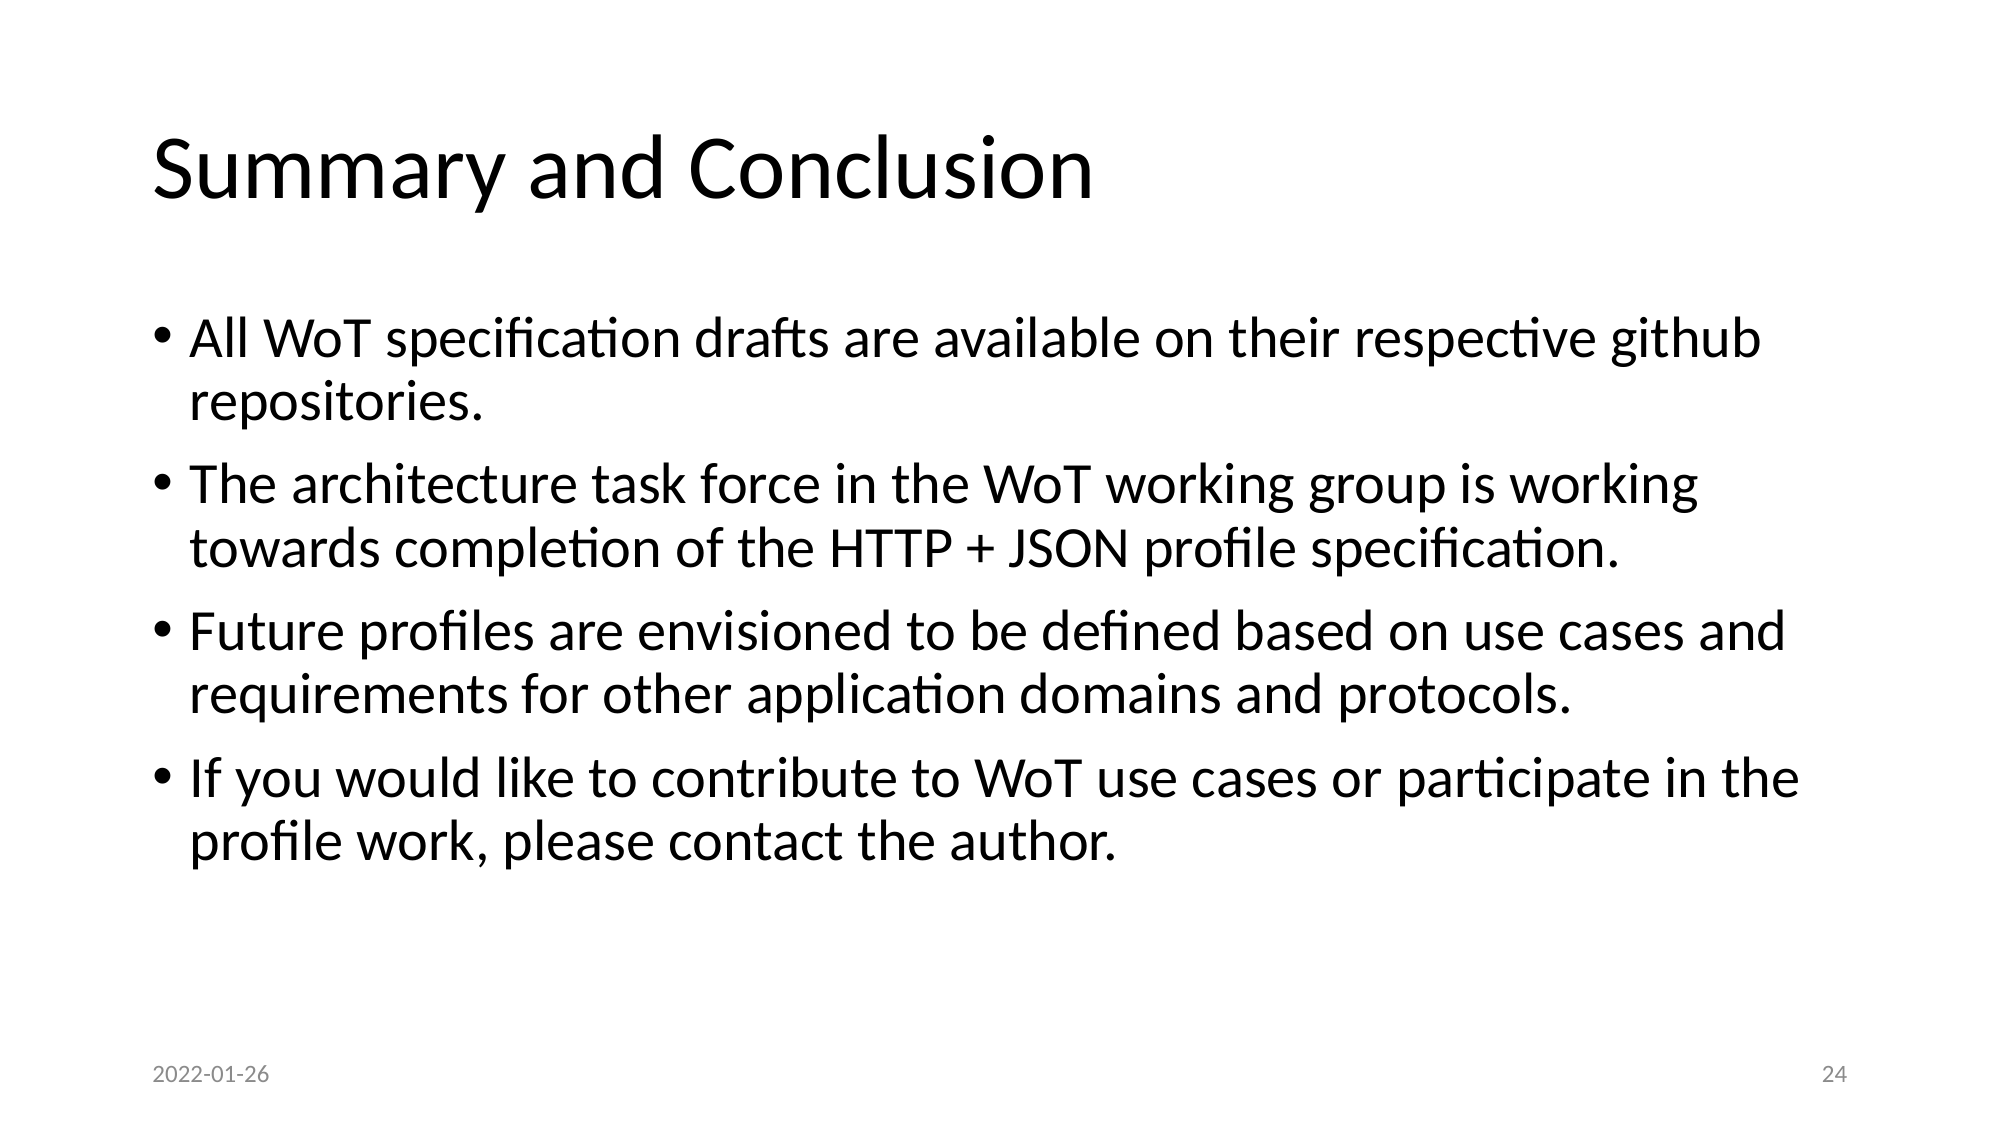

# Summary and Conclusion
All WoT specification drafts are available on their respective github repositories.
The architecture task force in the WoT working group is working towards completion of the HTTP + JSON profile specification.
Future profiles are envisioned to be defined based on use cases and requirements for other application domains and protocols.
If you would like to contribute to WoT use cases or participate in the profile work, please contact the author.

2022-01-26
24